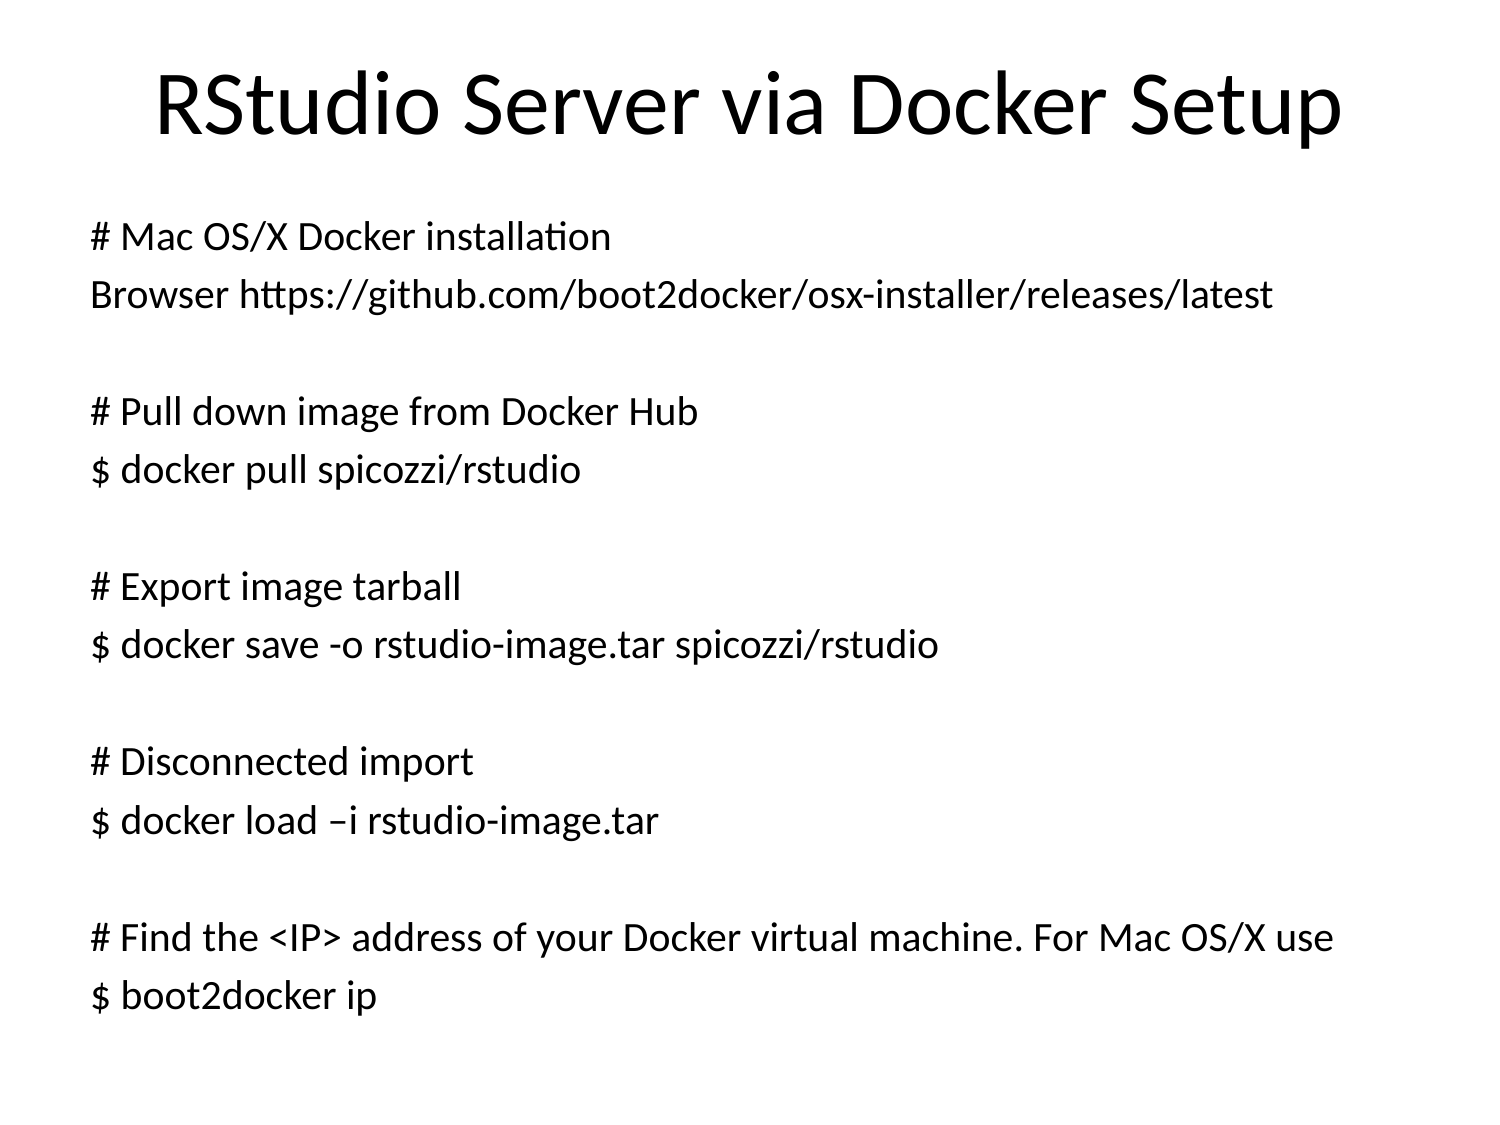

# RStudio Server via Docker Setup
# Mac OS/X Docker installation
Browser https://github.com/boot2docker/osx-installer/releases/latest

# Pull down image from Docker Hub
$ docker pull spicozzi/rstudio

# Export image tarball
$ docker save -o rstudio-image.tar spicozzi/rstudio

# Disconnected import
$ docker load –i rstudio-image.tar

# Find the <IP> address of your Docker virtual machine. For Mac OS/X use
$ boot2docker ip